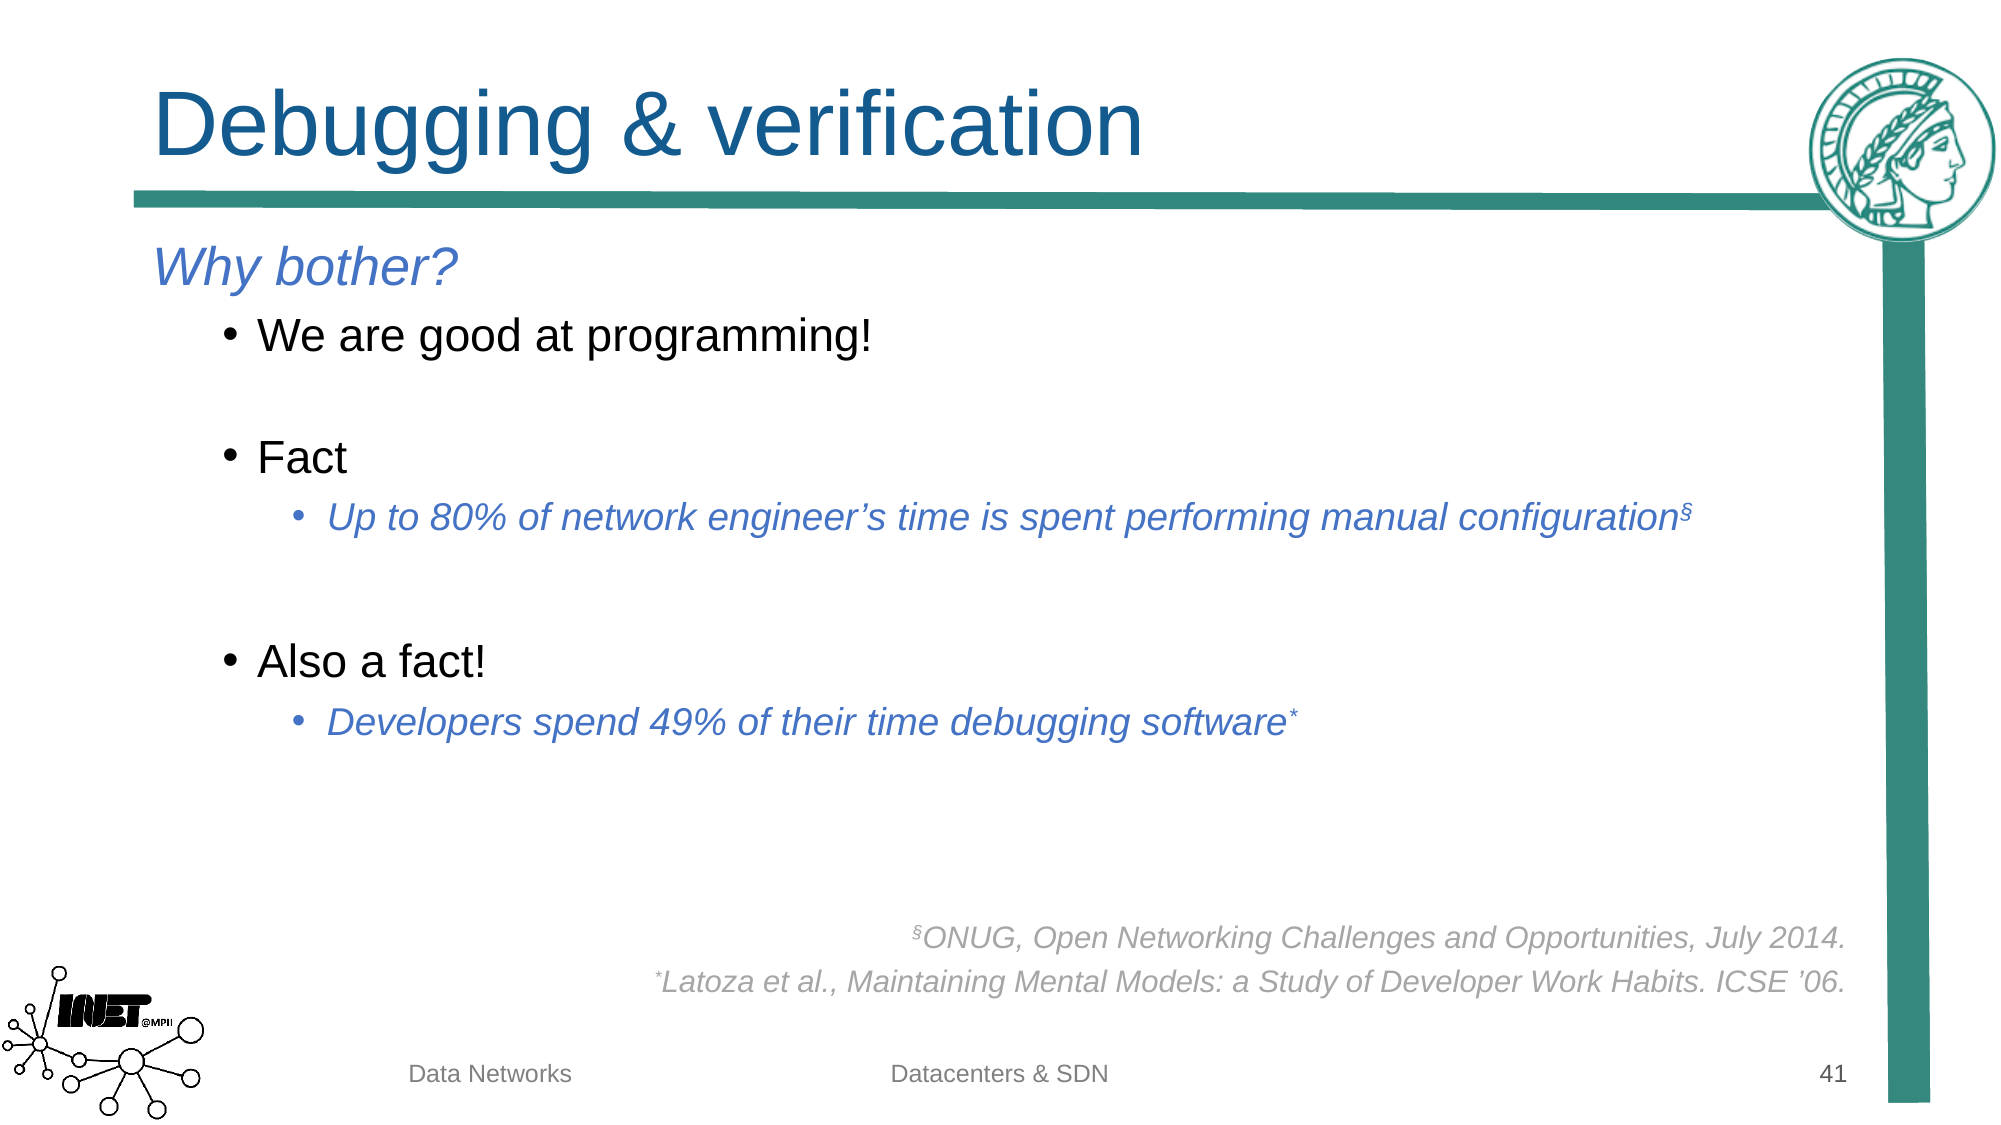

# Debugging & verification
Why bother?
We are good at programming!
Fact
Up to 80% of network engineer’s time is spent performing manual configuration§

Also a fact!
Developers spend 49% of their time debugging software*

§ONUG, Open Networking Challenges and Opportunities, July 2014.
*Latoza et al., Maintaining Mental Models: a Study of Developer Work Habits. ICSE ’06.
Data Networks
Datacenters & SDN
41